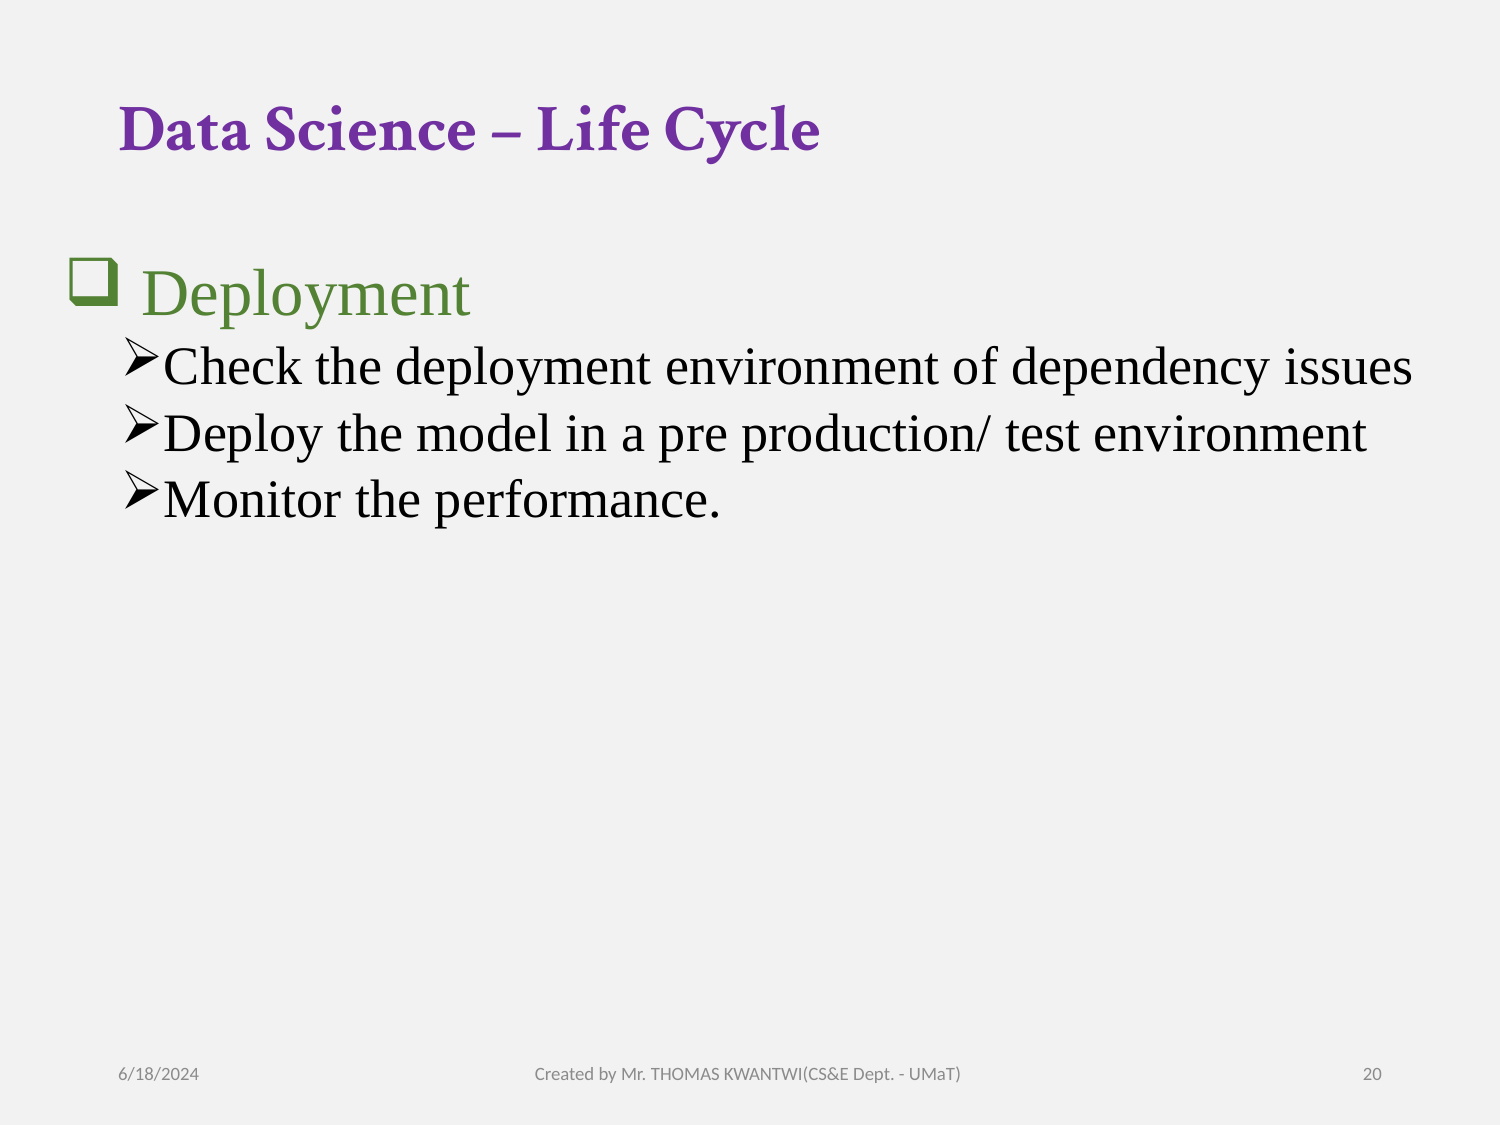

# Data Science – Life Cycle
 Deployment
Check the deployment environment of dependency issues
Deploy the model in a pre production/ test environment
Monitor the performance.

6/18/2024
Created by Mr. THOMAS KWANTWI(CS&E Dept. - UMaT)
20